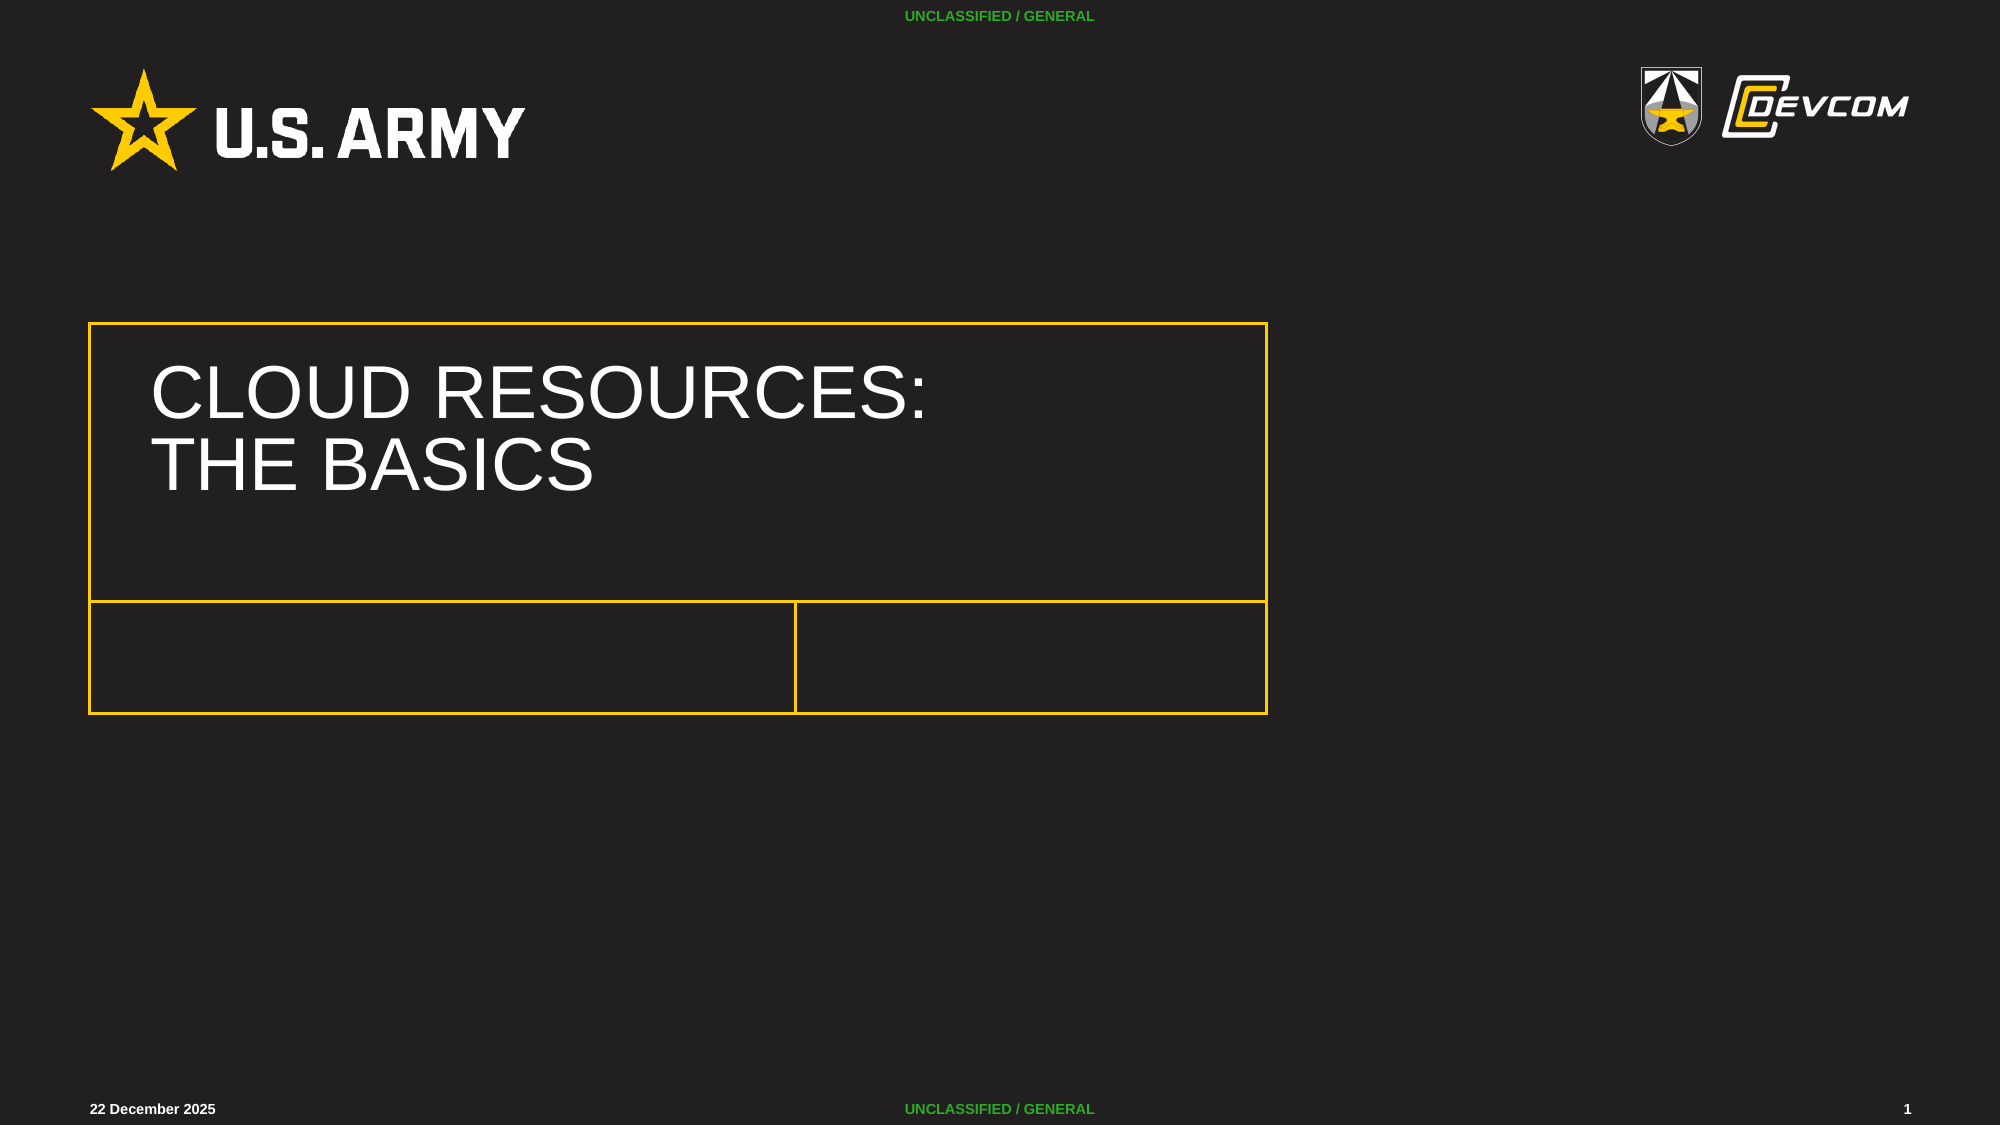

# CLOUD RESOURCES: THE BASICS

22 December 2025
1